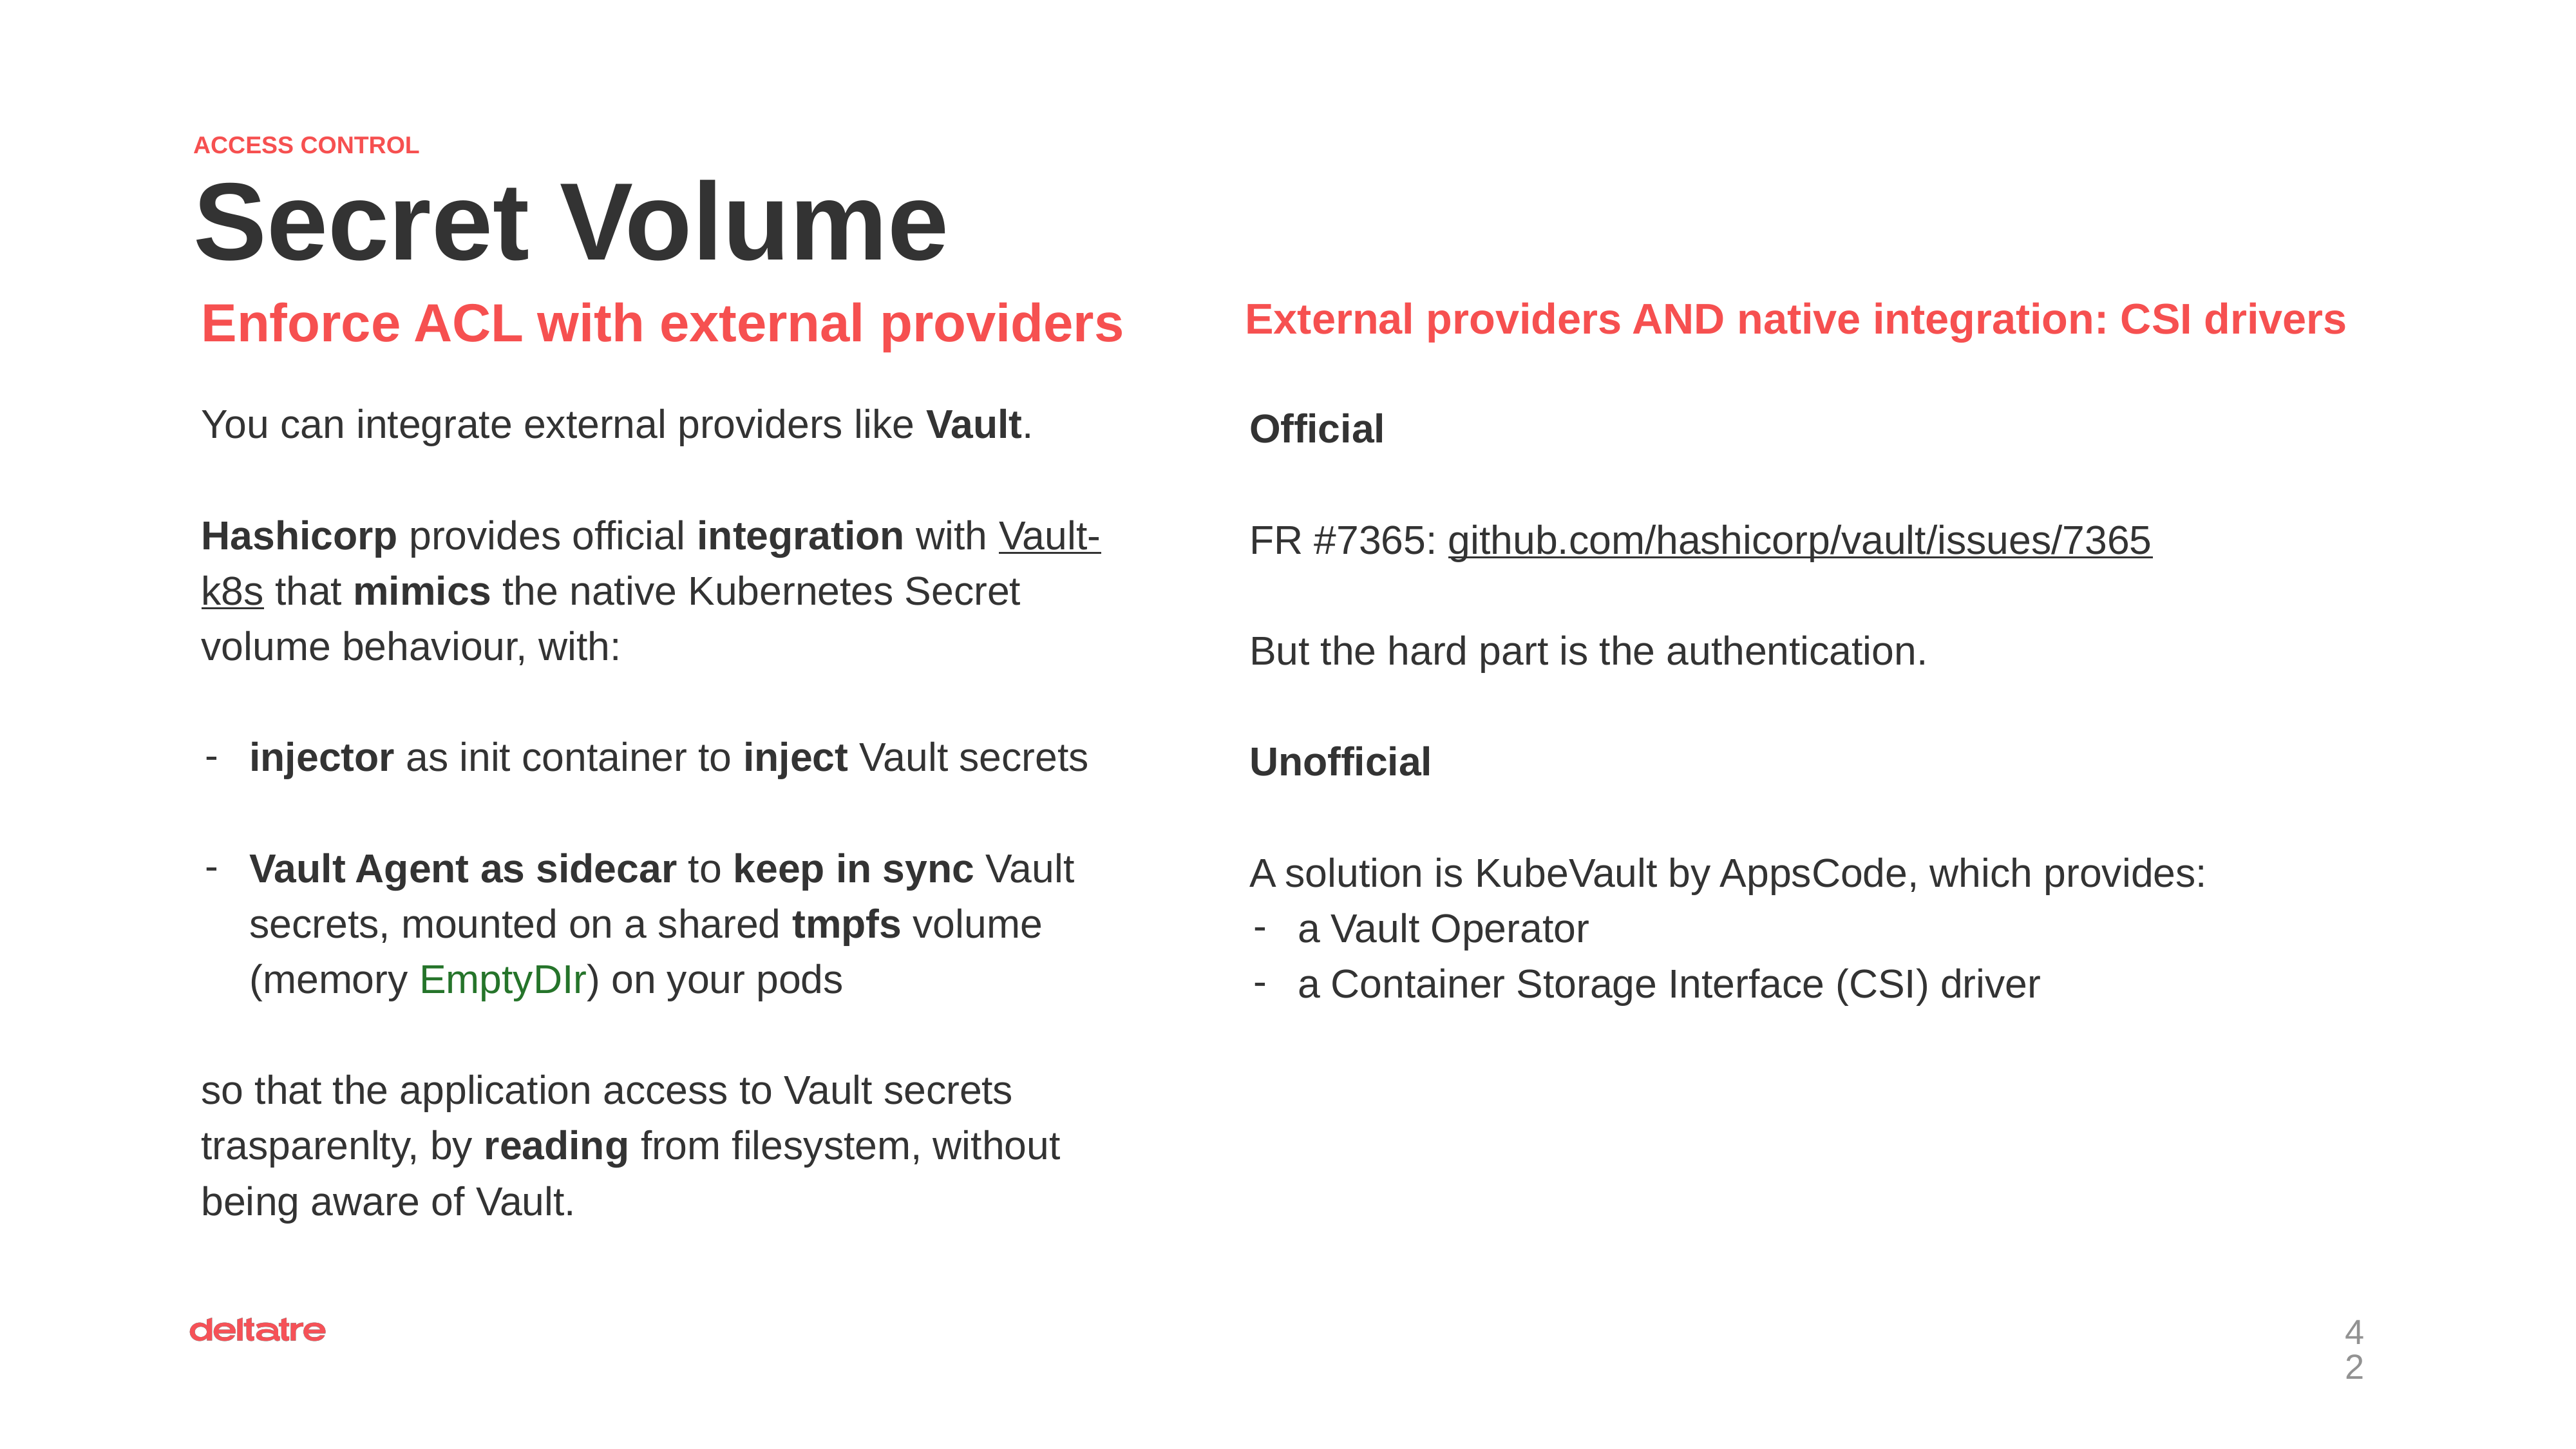

ACCESS CONTROL
Secret Volume
External providers AND native integration: CSI drivers
Enforce ACL with external providers
You can integrate external providers like Vault.

Hashicorp provides official integration with Vault-k8s that mimics the native Kubernetes Secret volume behaviour, with:

injector as init container to inject Vault secrets

Vault Agent as sidecar to keep in sync Vault secrets, mounted on a shared tmpfs volume (memory EmptyDIr) on your pods

so that the application access to Vault secrets trasparenlty, by reading from filesystem, without being aware of Vault.

Official

FR #7365: github.com/hashicorp/vault/issues/7365

But the hard part is the authentication.

Unofficial

A solution is KubeVault by AppsCode, which provides:
a Vault Operator
a Container Storage Interface (CSI) driver
42